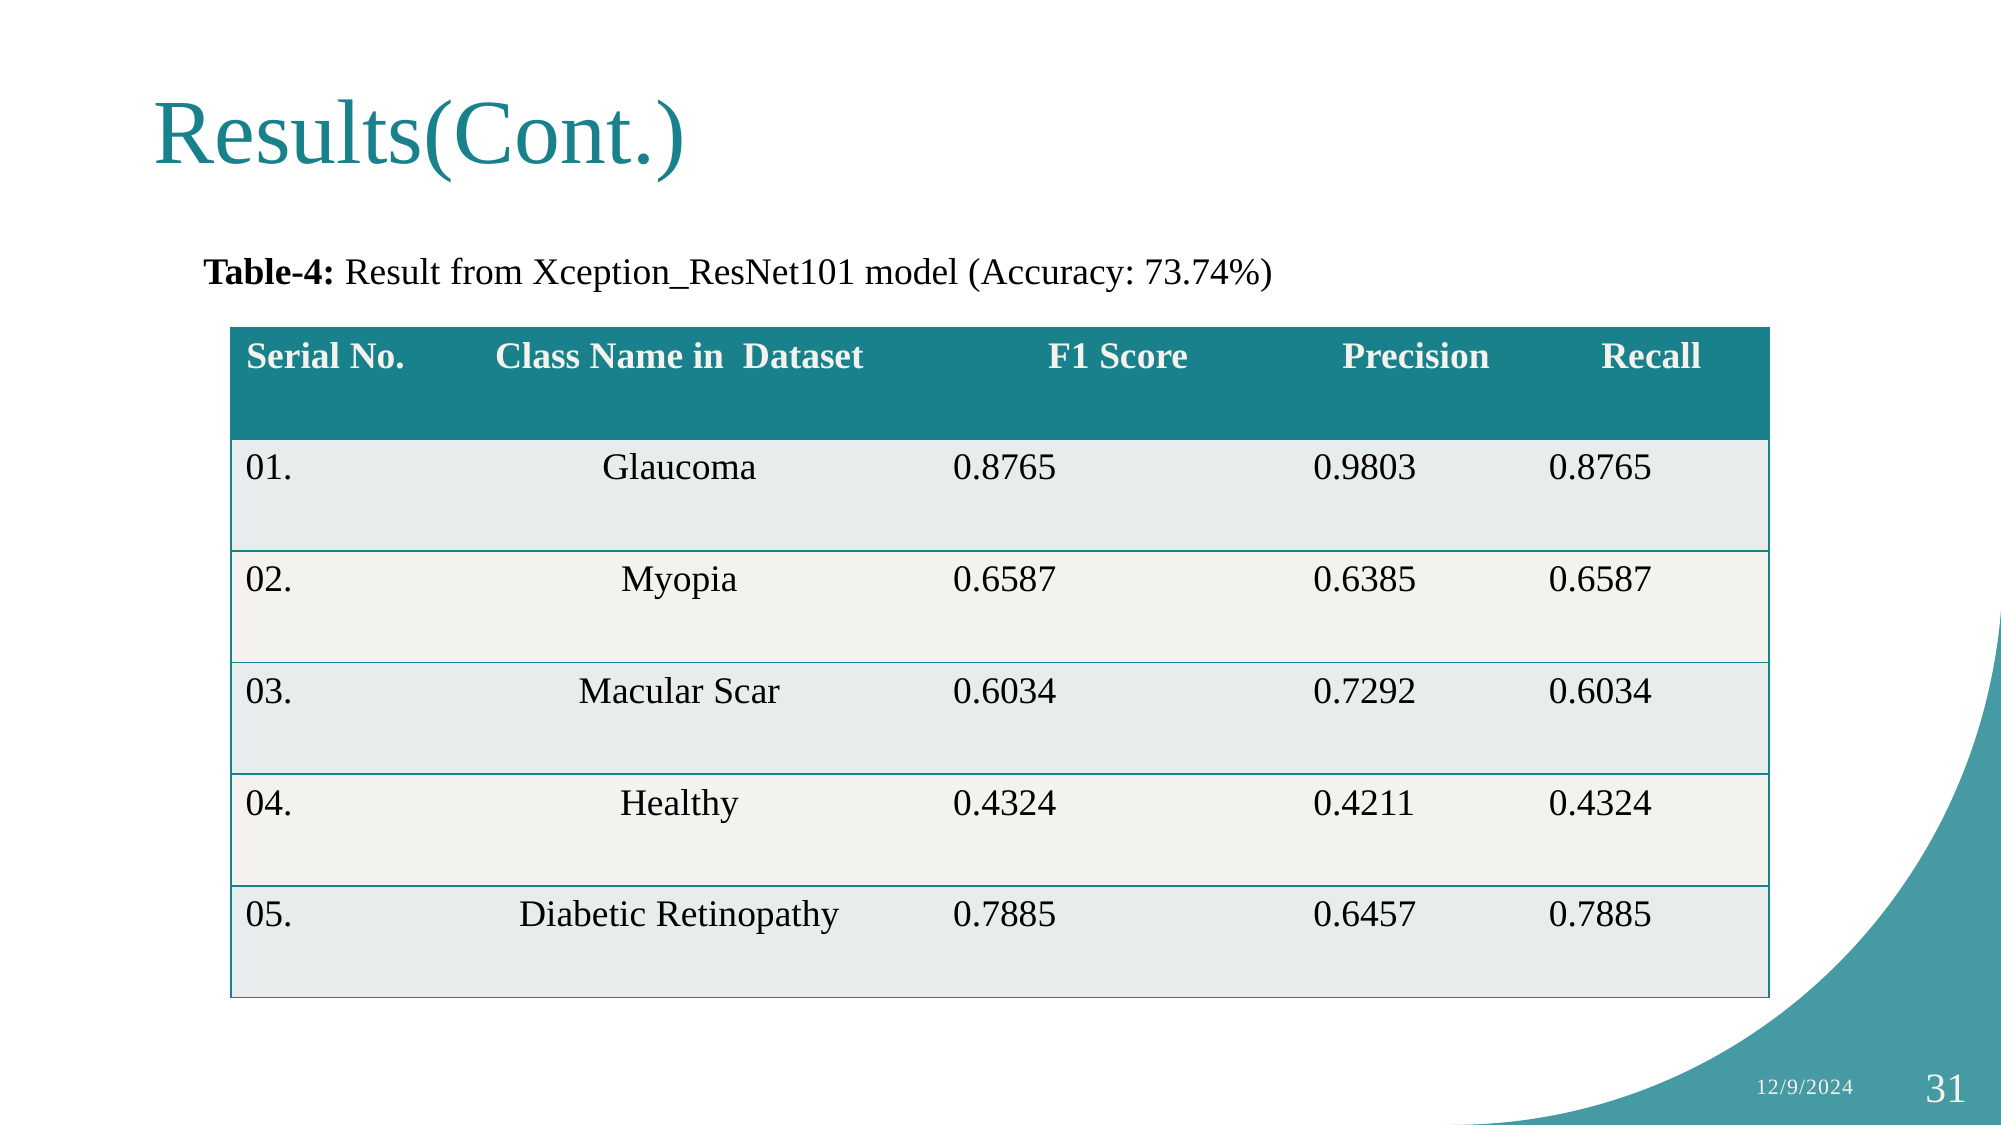

# Results(Cont.)
Table-4: Result from Xception_ResNet101 model (Accuracy: 73.74%)
| Serial No. | Class Name in Dataset | F1 Score | Precision | Recall |
| --- | --- | --- | --- | --- |
| 01. | Glaucoma | 0.8765 | 0.9803 | 0.8765 |
| 02. | Myopia | 0.6587 | 0.6385 | 0.6587 |
| 03. | Macular Scar | 0.6034 | 0.7292 | 0.6034 |
| 04. | Healthy | 0.4324 | 0.4211 | 0.4324 |
| 05. | Diabetic Retinopathy | 0.7885 | 0.6457 | 0.7885 |
12/9/2024
31